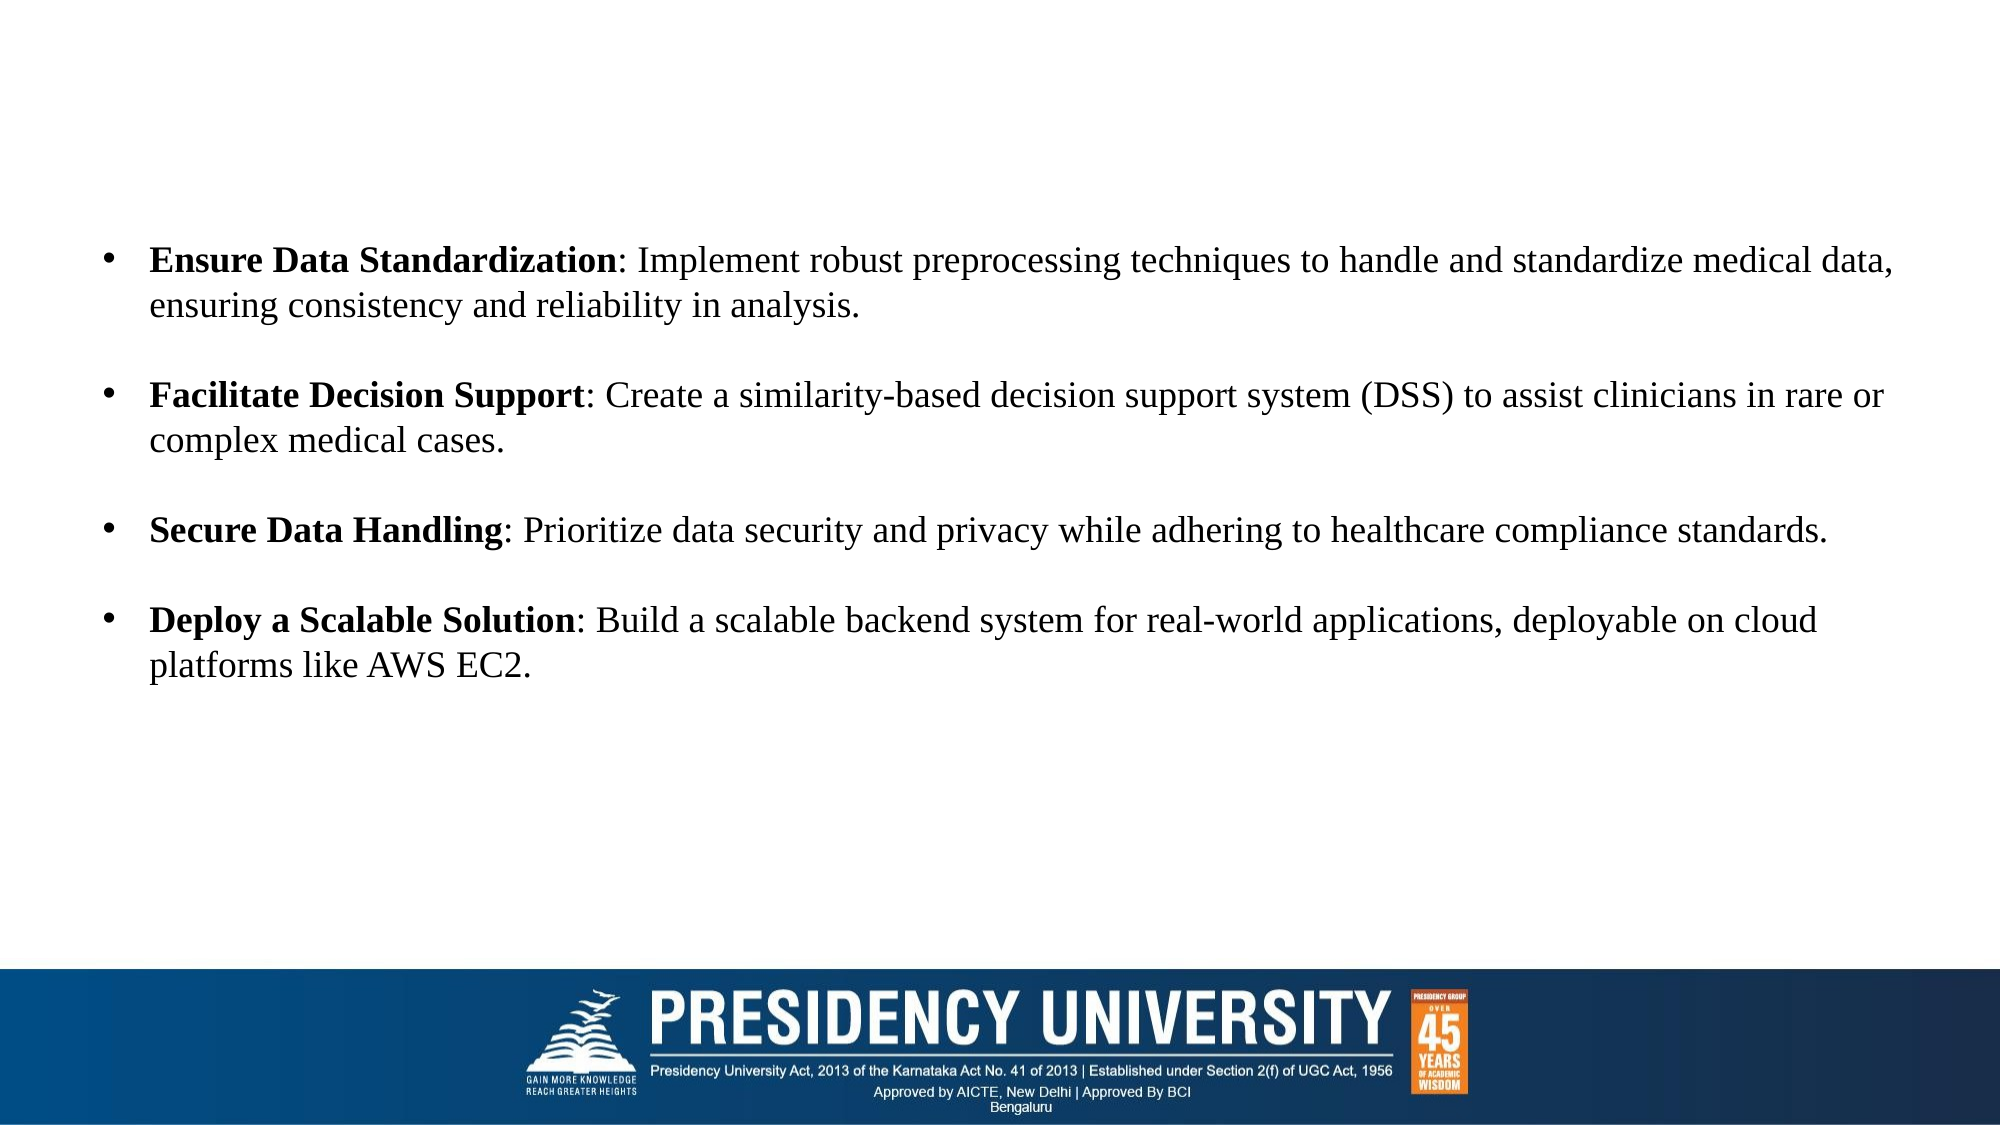

Ensure Data Standardization: Implement robust preprocessing techniques to handle and standardize medical data, ensuring consistency and reliability in analysis.

Facilitate Decision Support: Create a similarity-based decision support system (DSS) to assist clinicians in rare or complex medical cases.

Secure Data Handling: Prioritize data security and privacy while adhering to healthcare compliance standards.

Deploy a Scalable Solution: Build a scalable backend system for real-world applications, deployable on cloud platforms like AWS EC2.